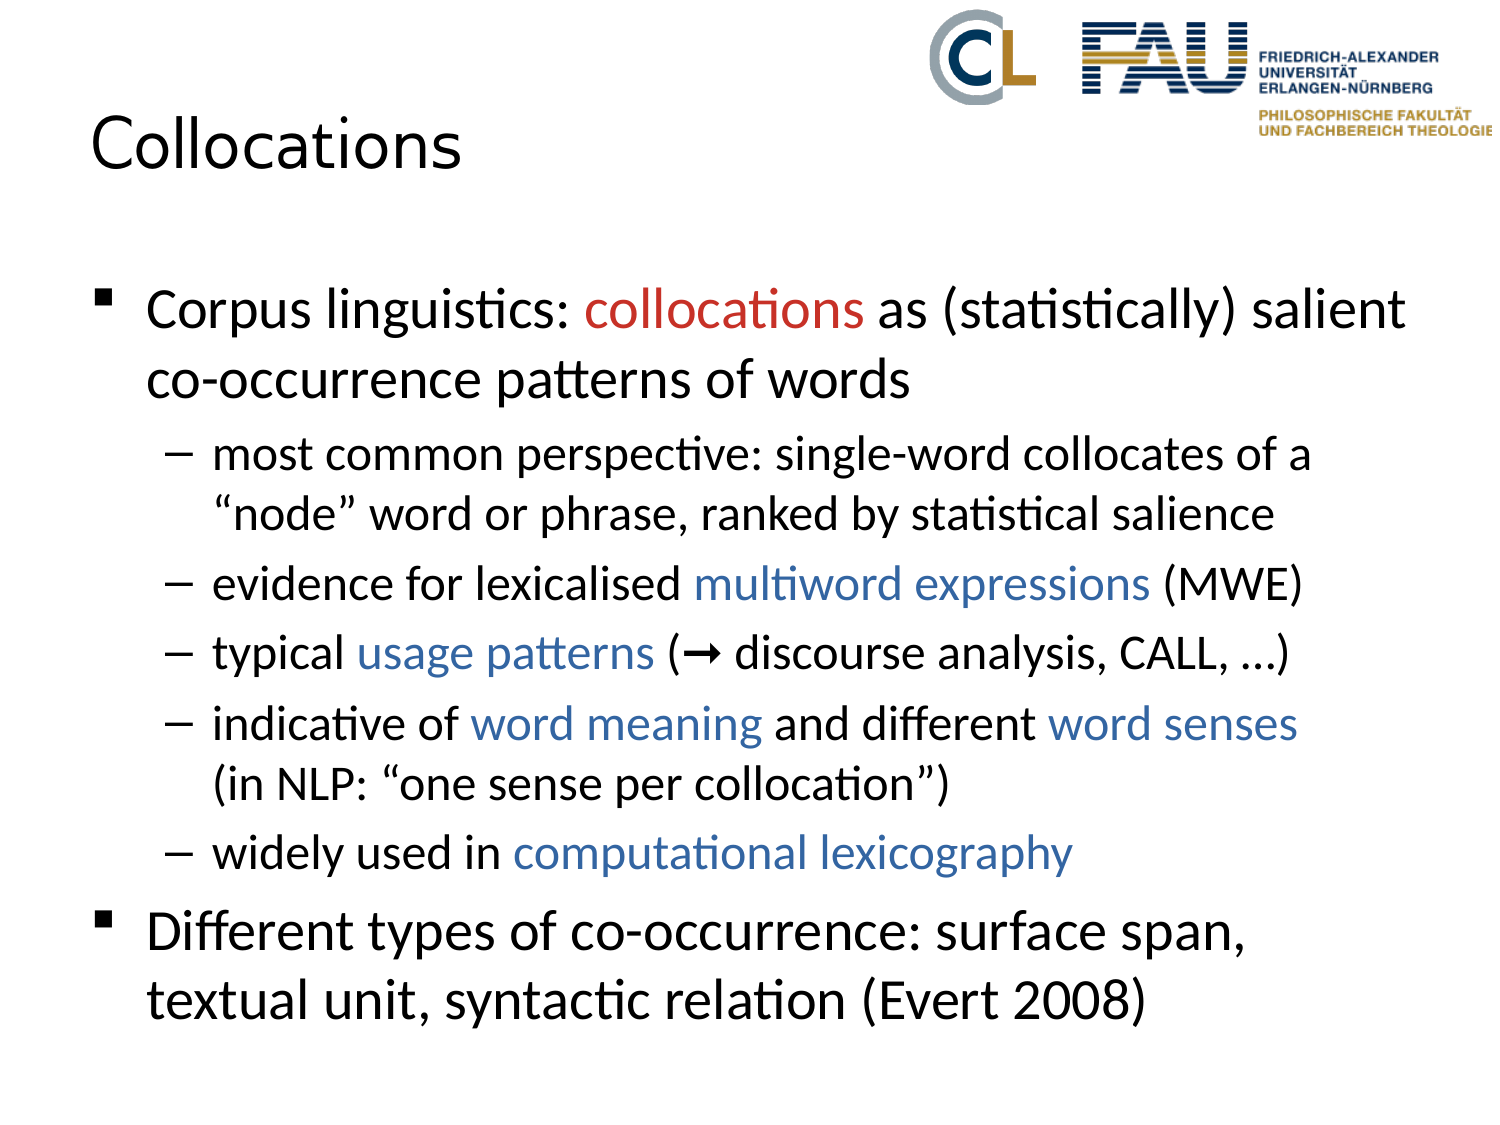

# Collocations
Corpus linguistics: collocations as (statistically) salient co-occurrence patterns of words
most common perspective: single-word collocates of a “node” word or phrase, ranked by statistical salience
evidence for lexicalised multiword expressions (MWE)
typical usage patterns (➞ discourse analysis, CALL, …)
indicative of word meaning and different word senses
(in NLP: “one sense per collocation”)
widely used in computational lexicography
Different types of co-occurrence: surface span, textual unit, syntactic relation (Evert 2008)